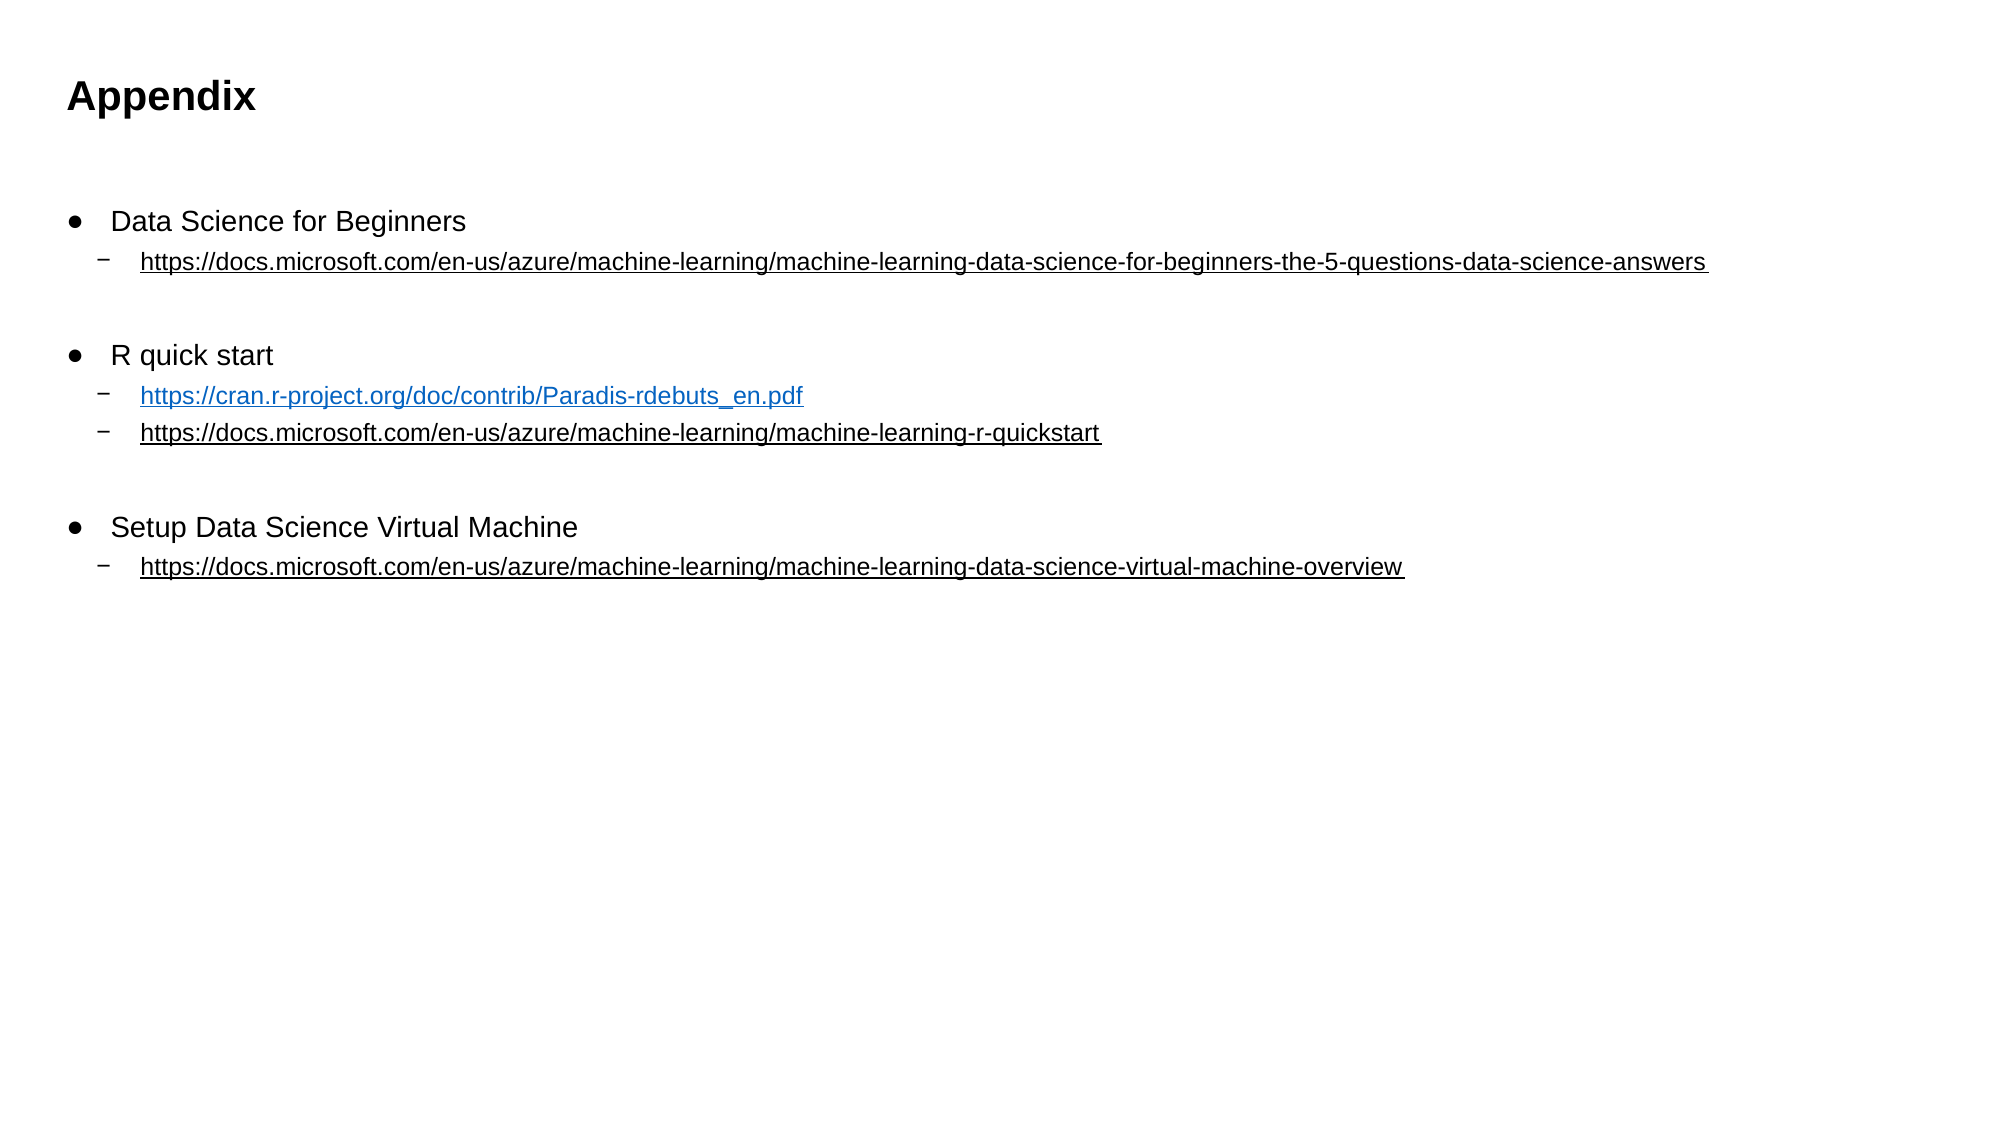

# Appendix

Data Science for Beginners
https://docs.microsoft.com/en-us/azure/machine-learning/machine-learning-data-science-for-beginners-the-5-questions-data-science-answers

R quick start
https://cran.r-project.org/doc/contrib/Paradis-rdebuts_en.pdf
https://docs.microsoft.com/en-us/azure/machine-learning/machine-learning-r-quickstart

Setup Data Science Virtual Machine
https://docs.microsoft.com/en-us/azure/machine-learning/machine-learning-data-science-virtual-machine-overview